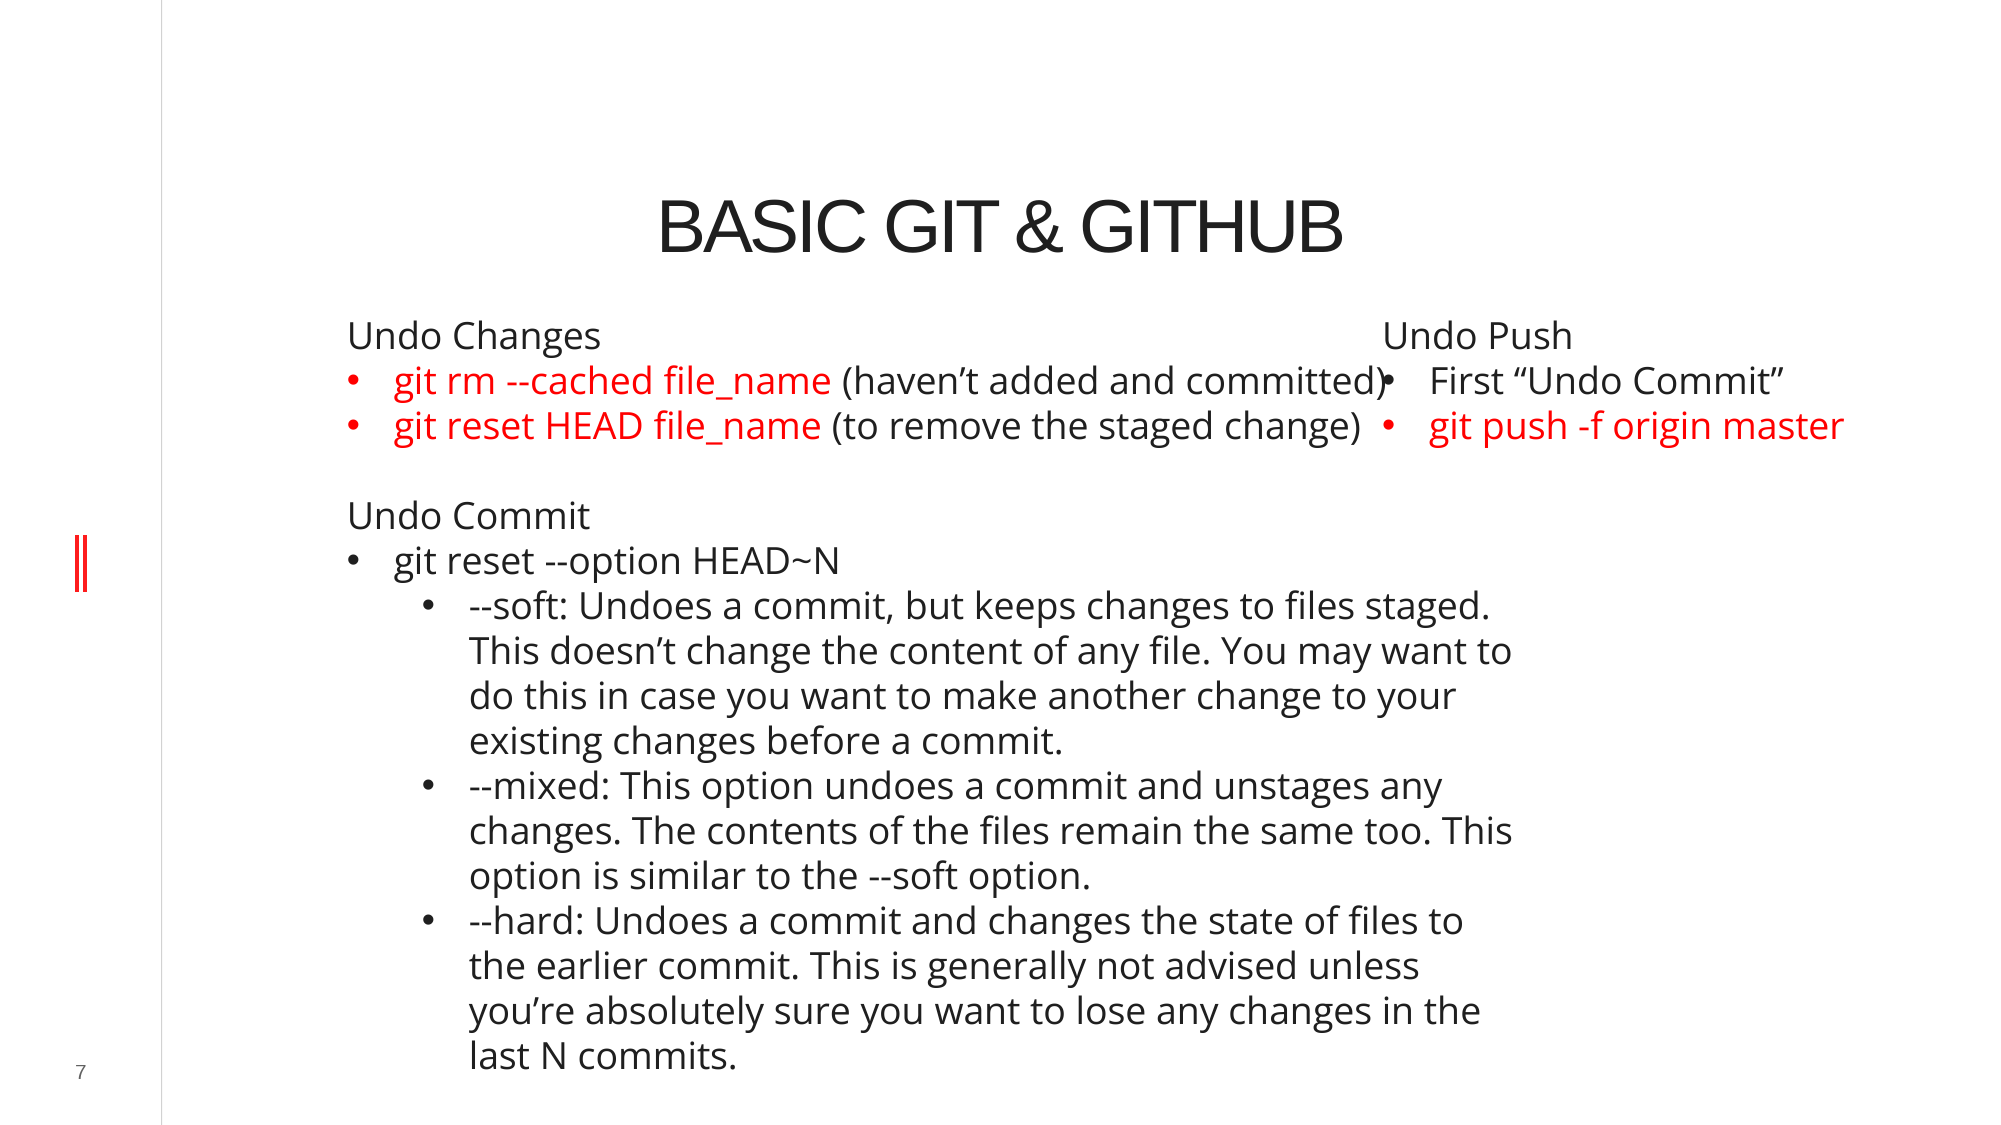

# BASIC GIT & GITHUB
Undo Changes
git rm --cached file_name (haven’t added and committed)
git reset HEAD file_name (to remove the staged change)
Undo Commit
git reset --option HEAD~N
--soft: Undoes a commit, but keeps changes to files staged. This doesn’t change the content of any file. You may want to do this in case you want to make another change to your existing changes before a commit.
--mixed: This option undoes a commit and unstages any changes. The contents of the files remain the same too. This option is similar to the --soft option.
--hard: Undoes a commit and changes the state of files to the earlier commit. This is generally not advised unless you’re absolutely sure you want to lose any changes in the last N commits.

Undo Push
First “Undo Commit”
git push -f origin master
7